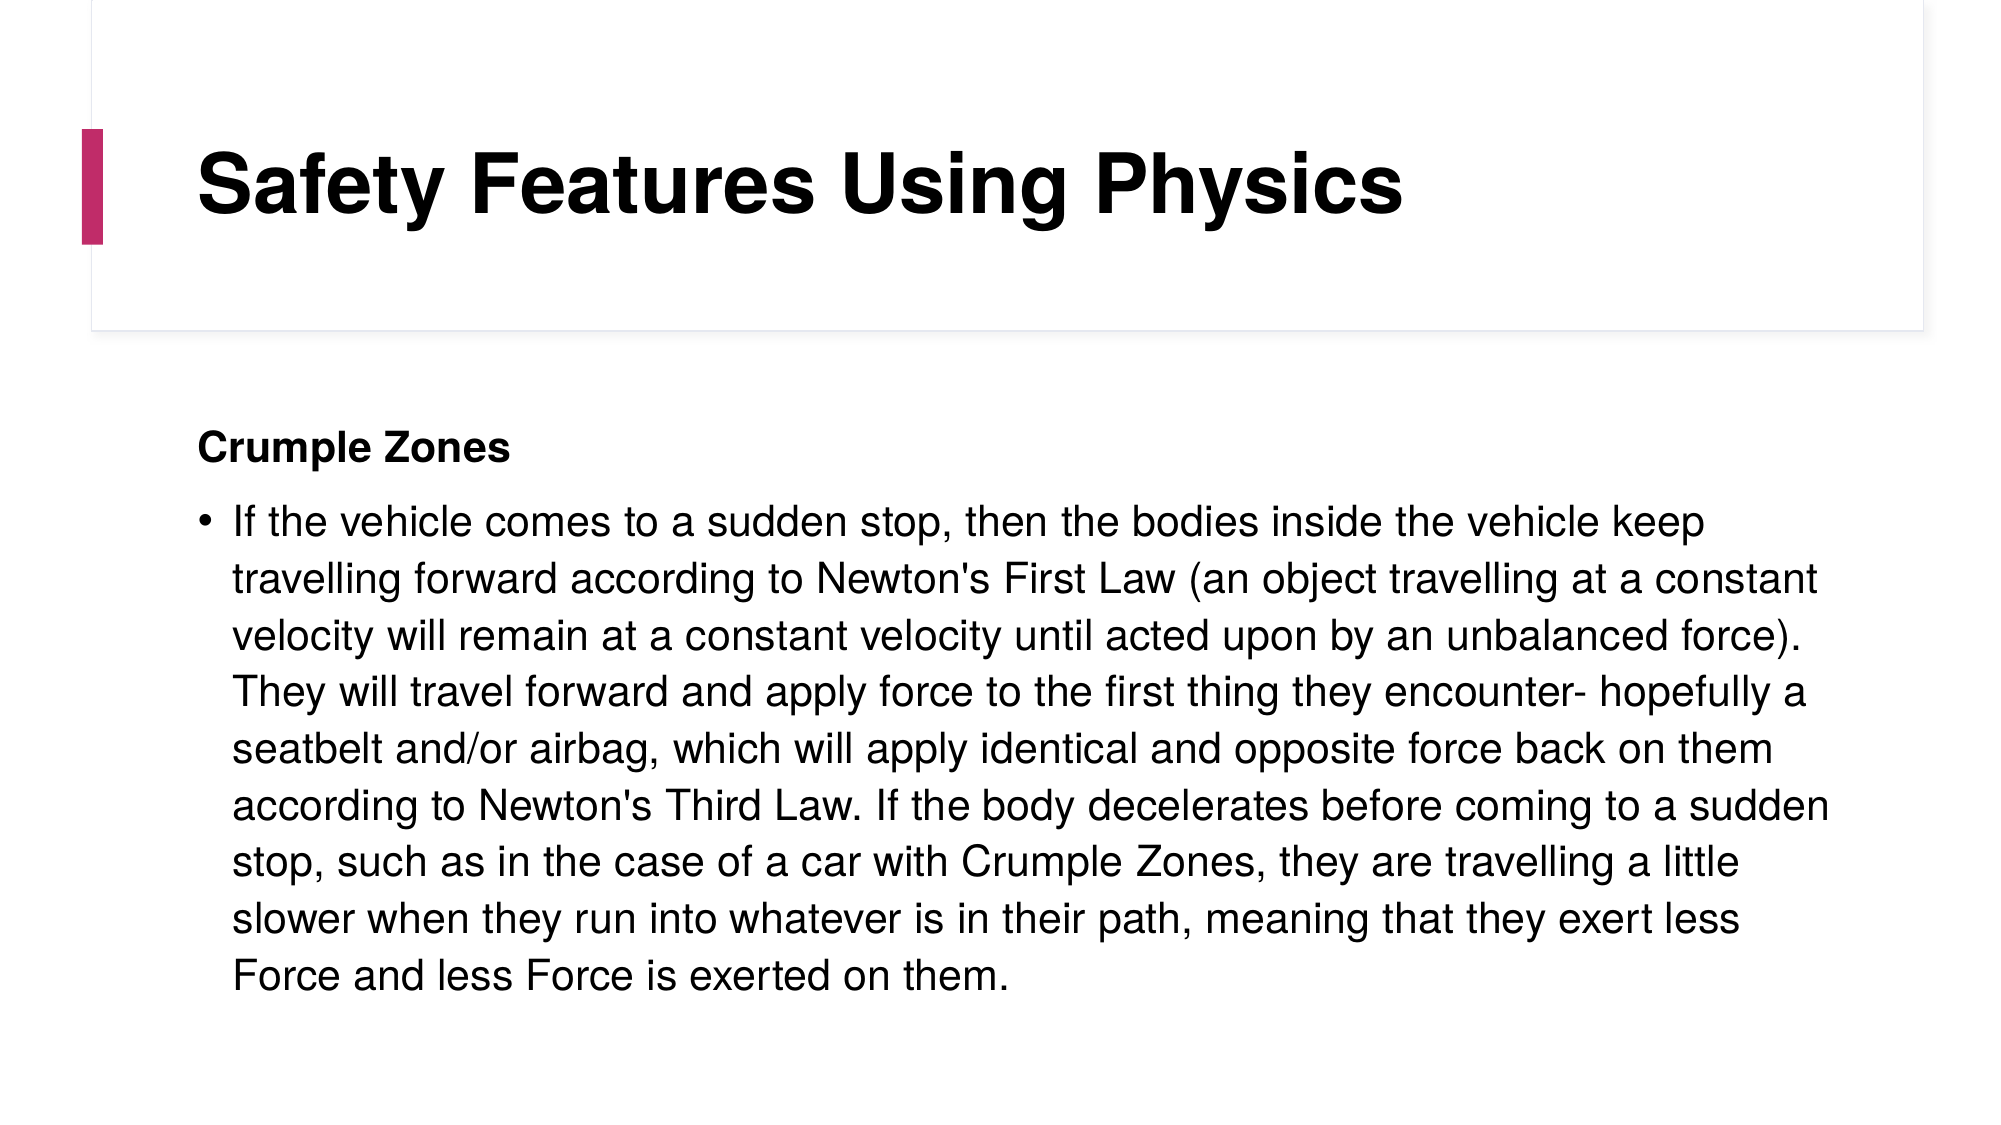

# Safety Features Using Physics
Crumple Zones
If the vehicle comes to a sudden stop, then the bodies inside the vehicle keep travelling forward according to Newton's First Law (an object travelling at a constant velocity will remain at a constant velocity until acted upon by an unbalanced force). They will travel forward and apply force to the first thing they encounter- hopefully a seatbelt and/or airbag, which will apply identical and opposite force back on them according to Newton's Third Law. If the body decelerates before coming to a sudden stop, such as in the case of a car with Crumple Zones, they are travelling a little slower when they run into whatever is in their path, meaning that they exert less Force and less Force is exerted on them.